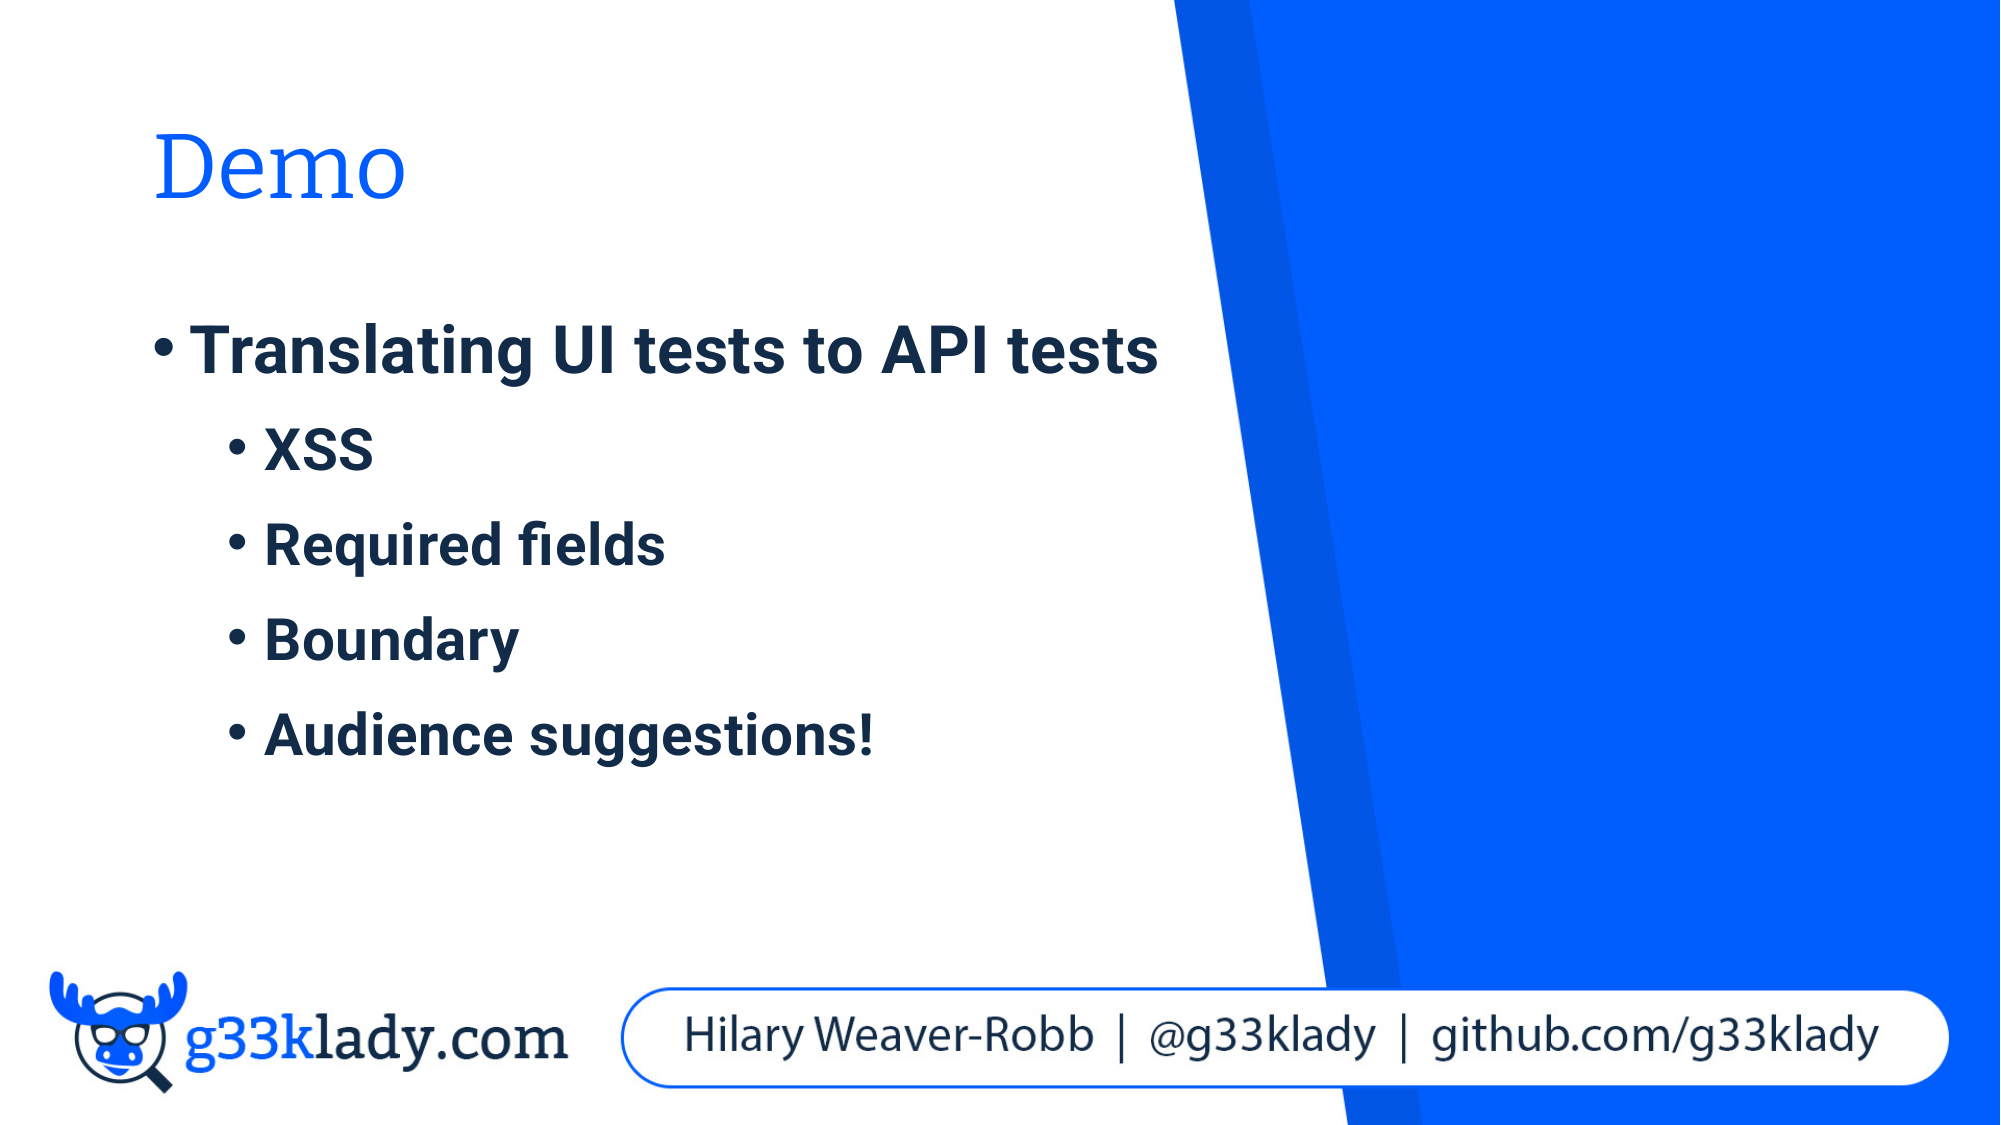

# Demo
Translating UI tests to API tests
XSS
Required fields
Boundary
Audience suggestions!